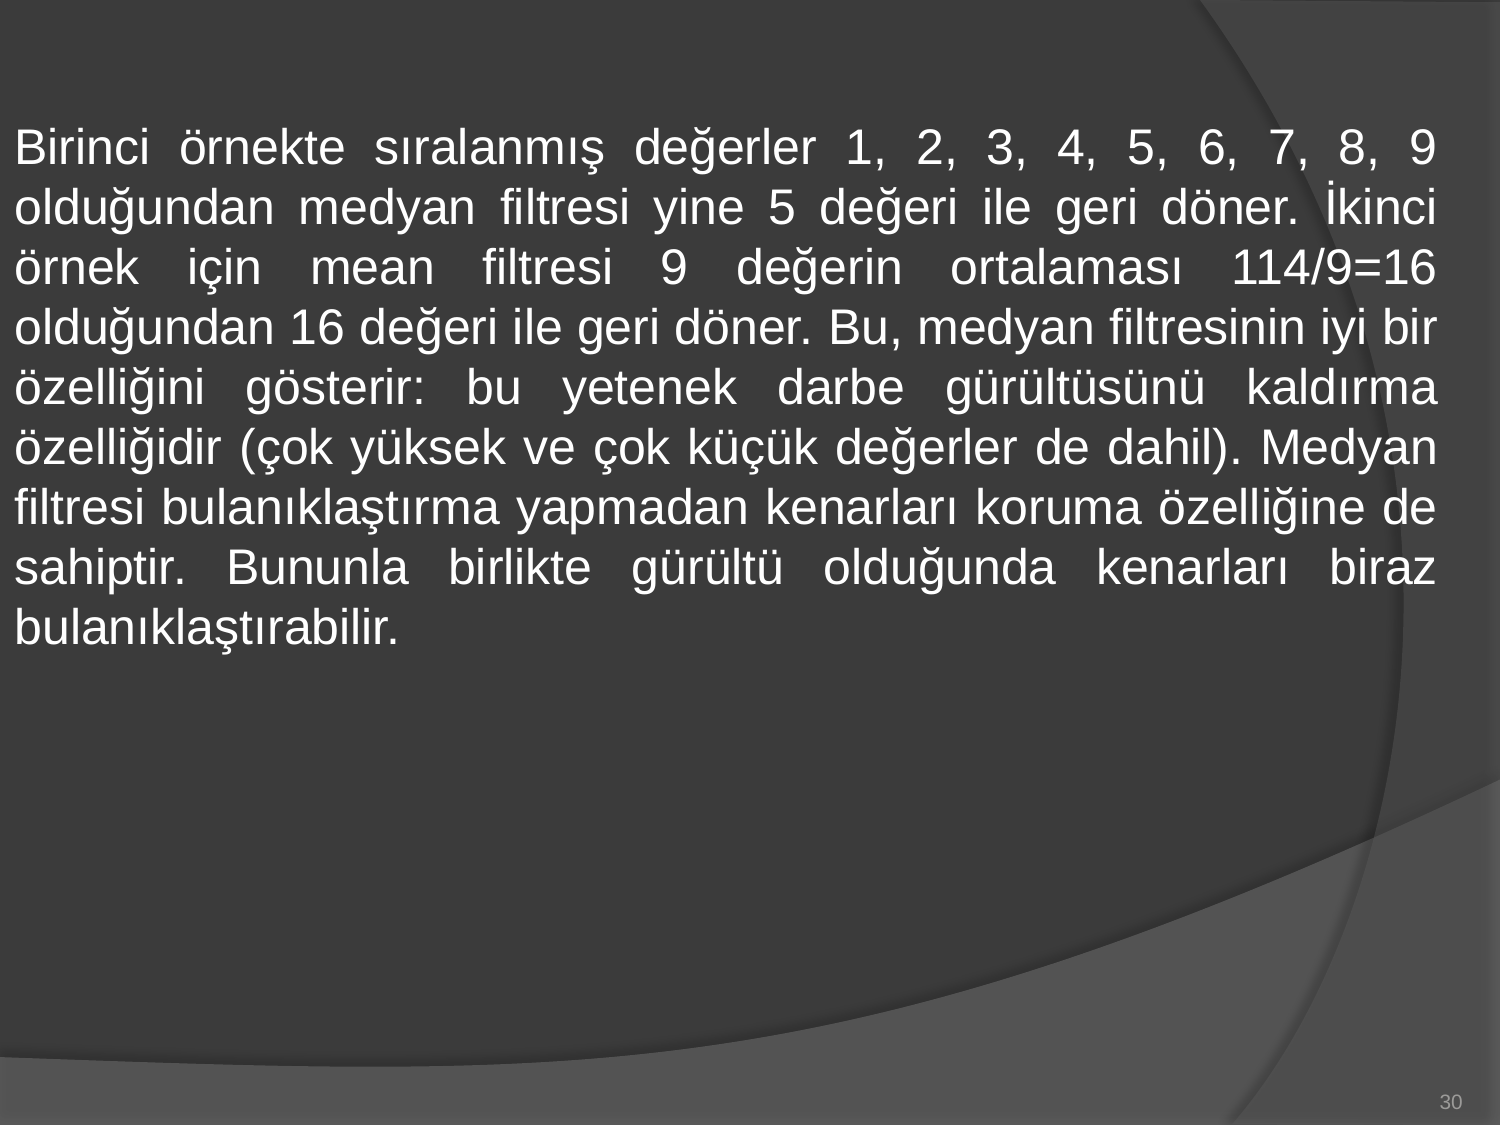

Birinci örnekte sıralanmış değerler 1, 2, 3, 4, 5, 6, 7, 8, 9 olduğundan medyan filtresi yine 5 değeri ile geri döner. İkinci örnek için mean filtresi 9 değerin ortalaması 114/9=16 olduğundan 16 değeri ile geri döner. Bu, medyan filtresinin iyi bir özelliğini gösterir: bu yetenek darbe gürültüsünü kaldırma özelliğidir (çok yüksek ve çok küçük değerler de dahil). Medyan filtresi bulanıklaştırma yapmadan kenarları koruma özelliğine de sahiptir. Bununla birlikte gürültü olduğunda kenarları biraz bulanıklaştırabilir.
30